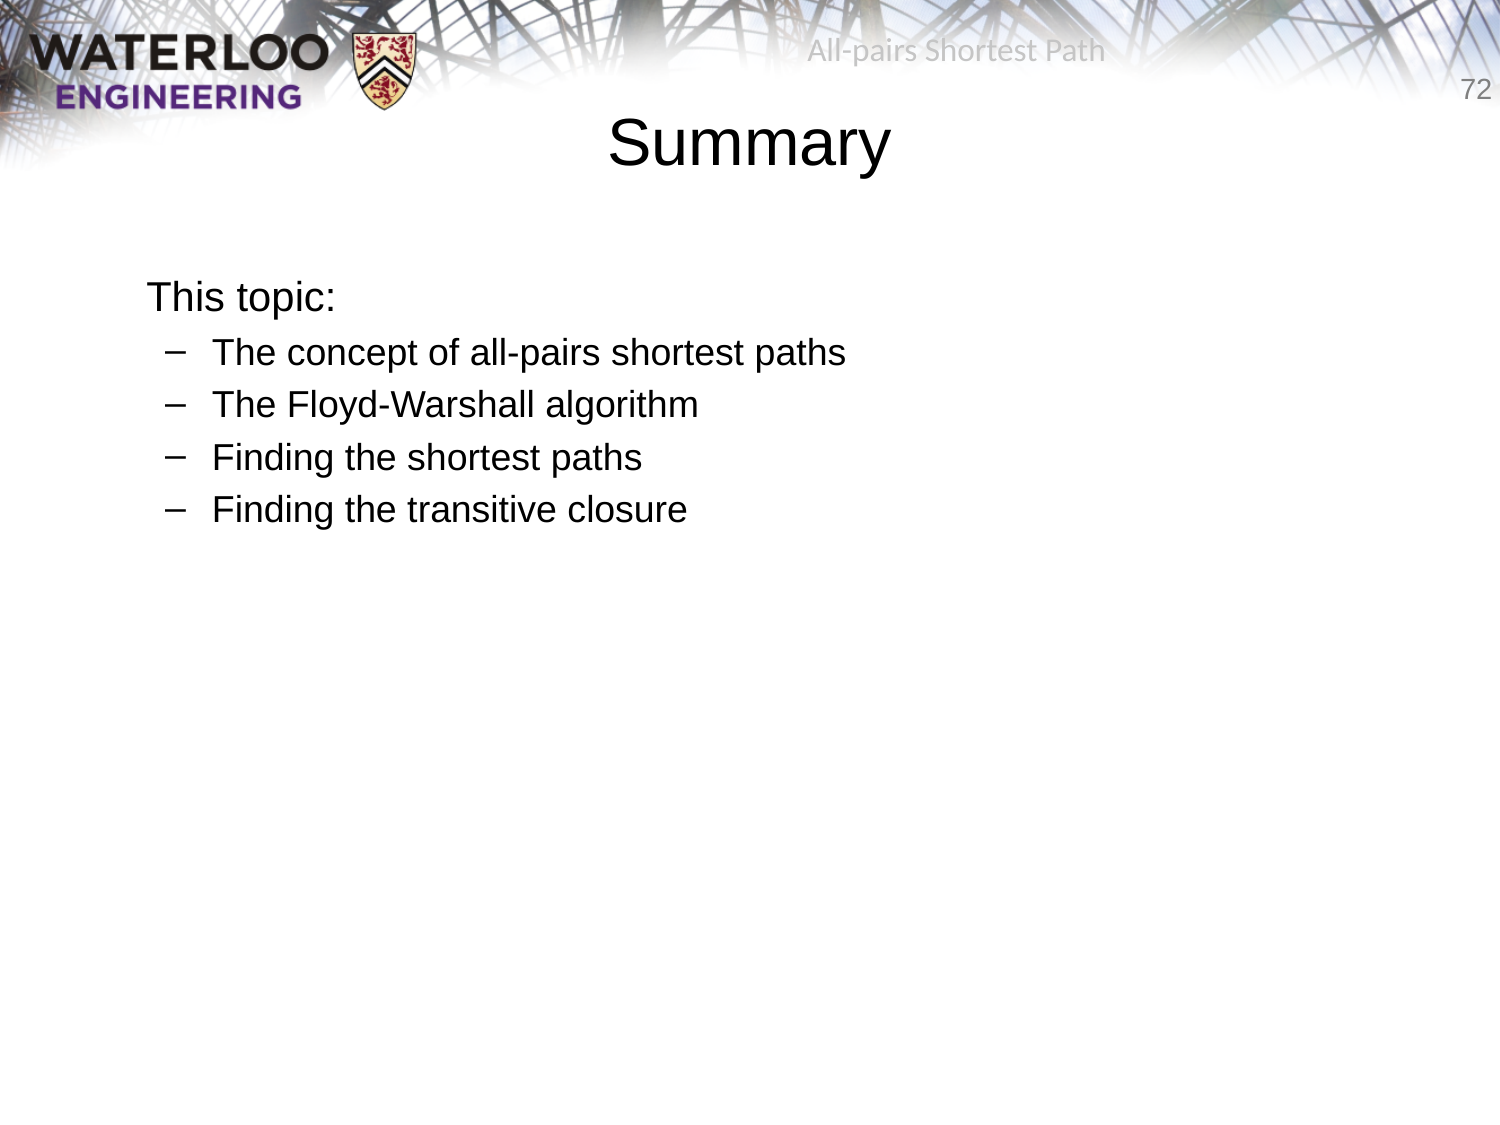

Summary
	This topic:
The concept of all-pairs shortest paths
The Floyd-Warshall algorithm
Finding the shortest paths
Finding the transitive closure
All-pairs Shortest Path